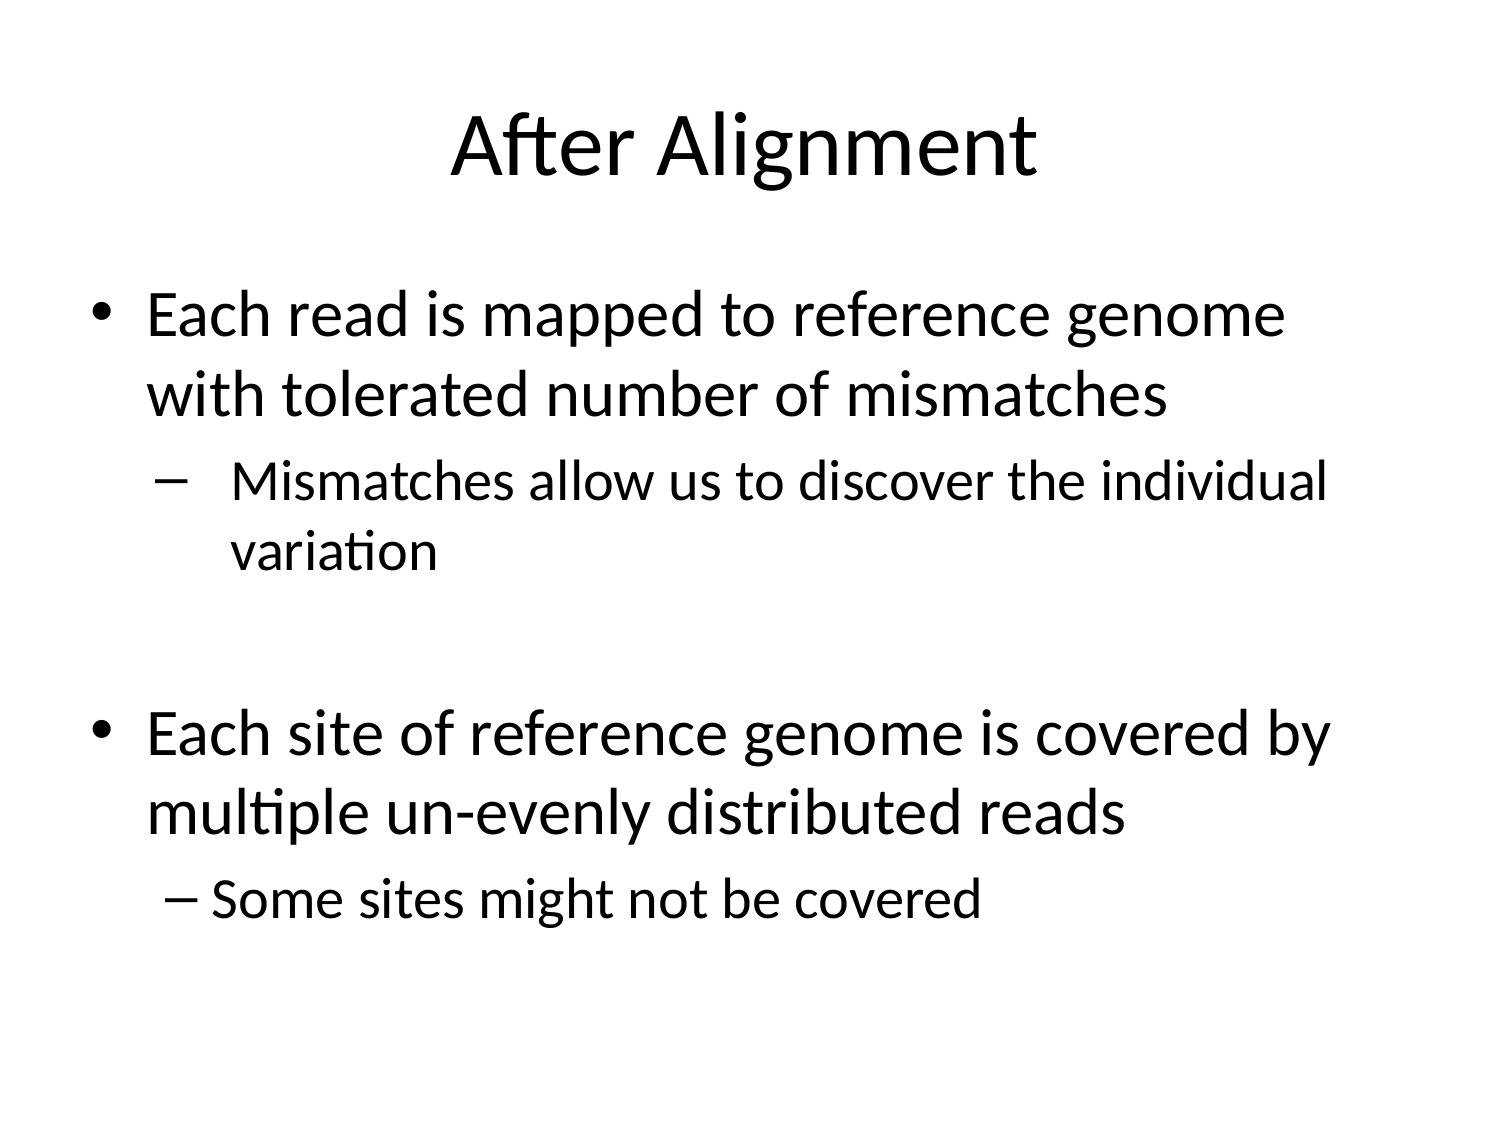

# After Alignment
Each read is mapped to reference genome with tolerated number of mismatches
Mismatches allow us to discover the individual variation

Each site of reference genome is covered by multiple un-evenly distributed reads
Some sites might not be covered